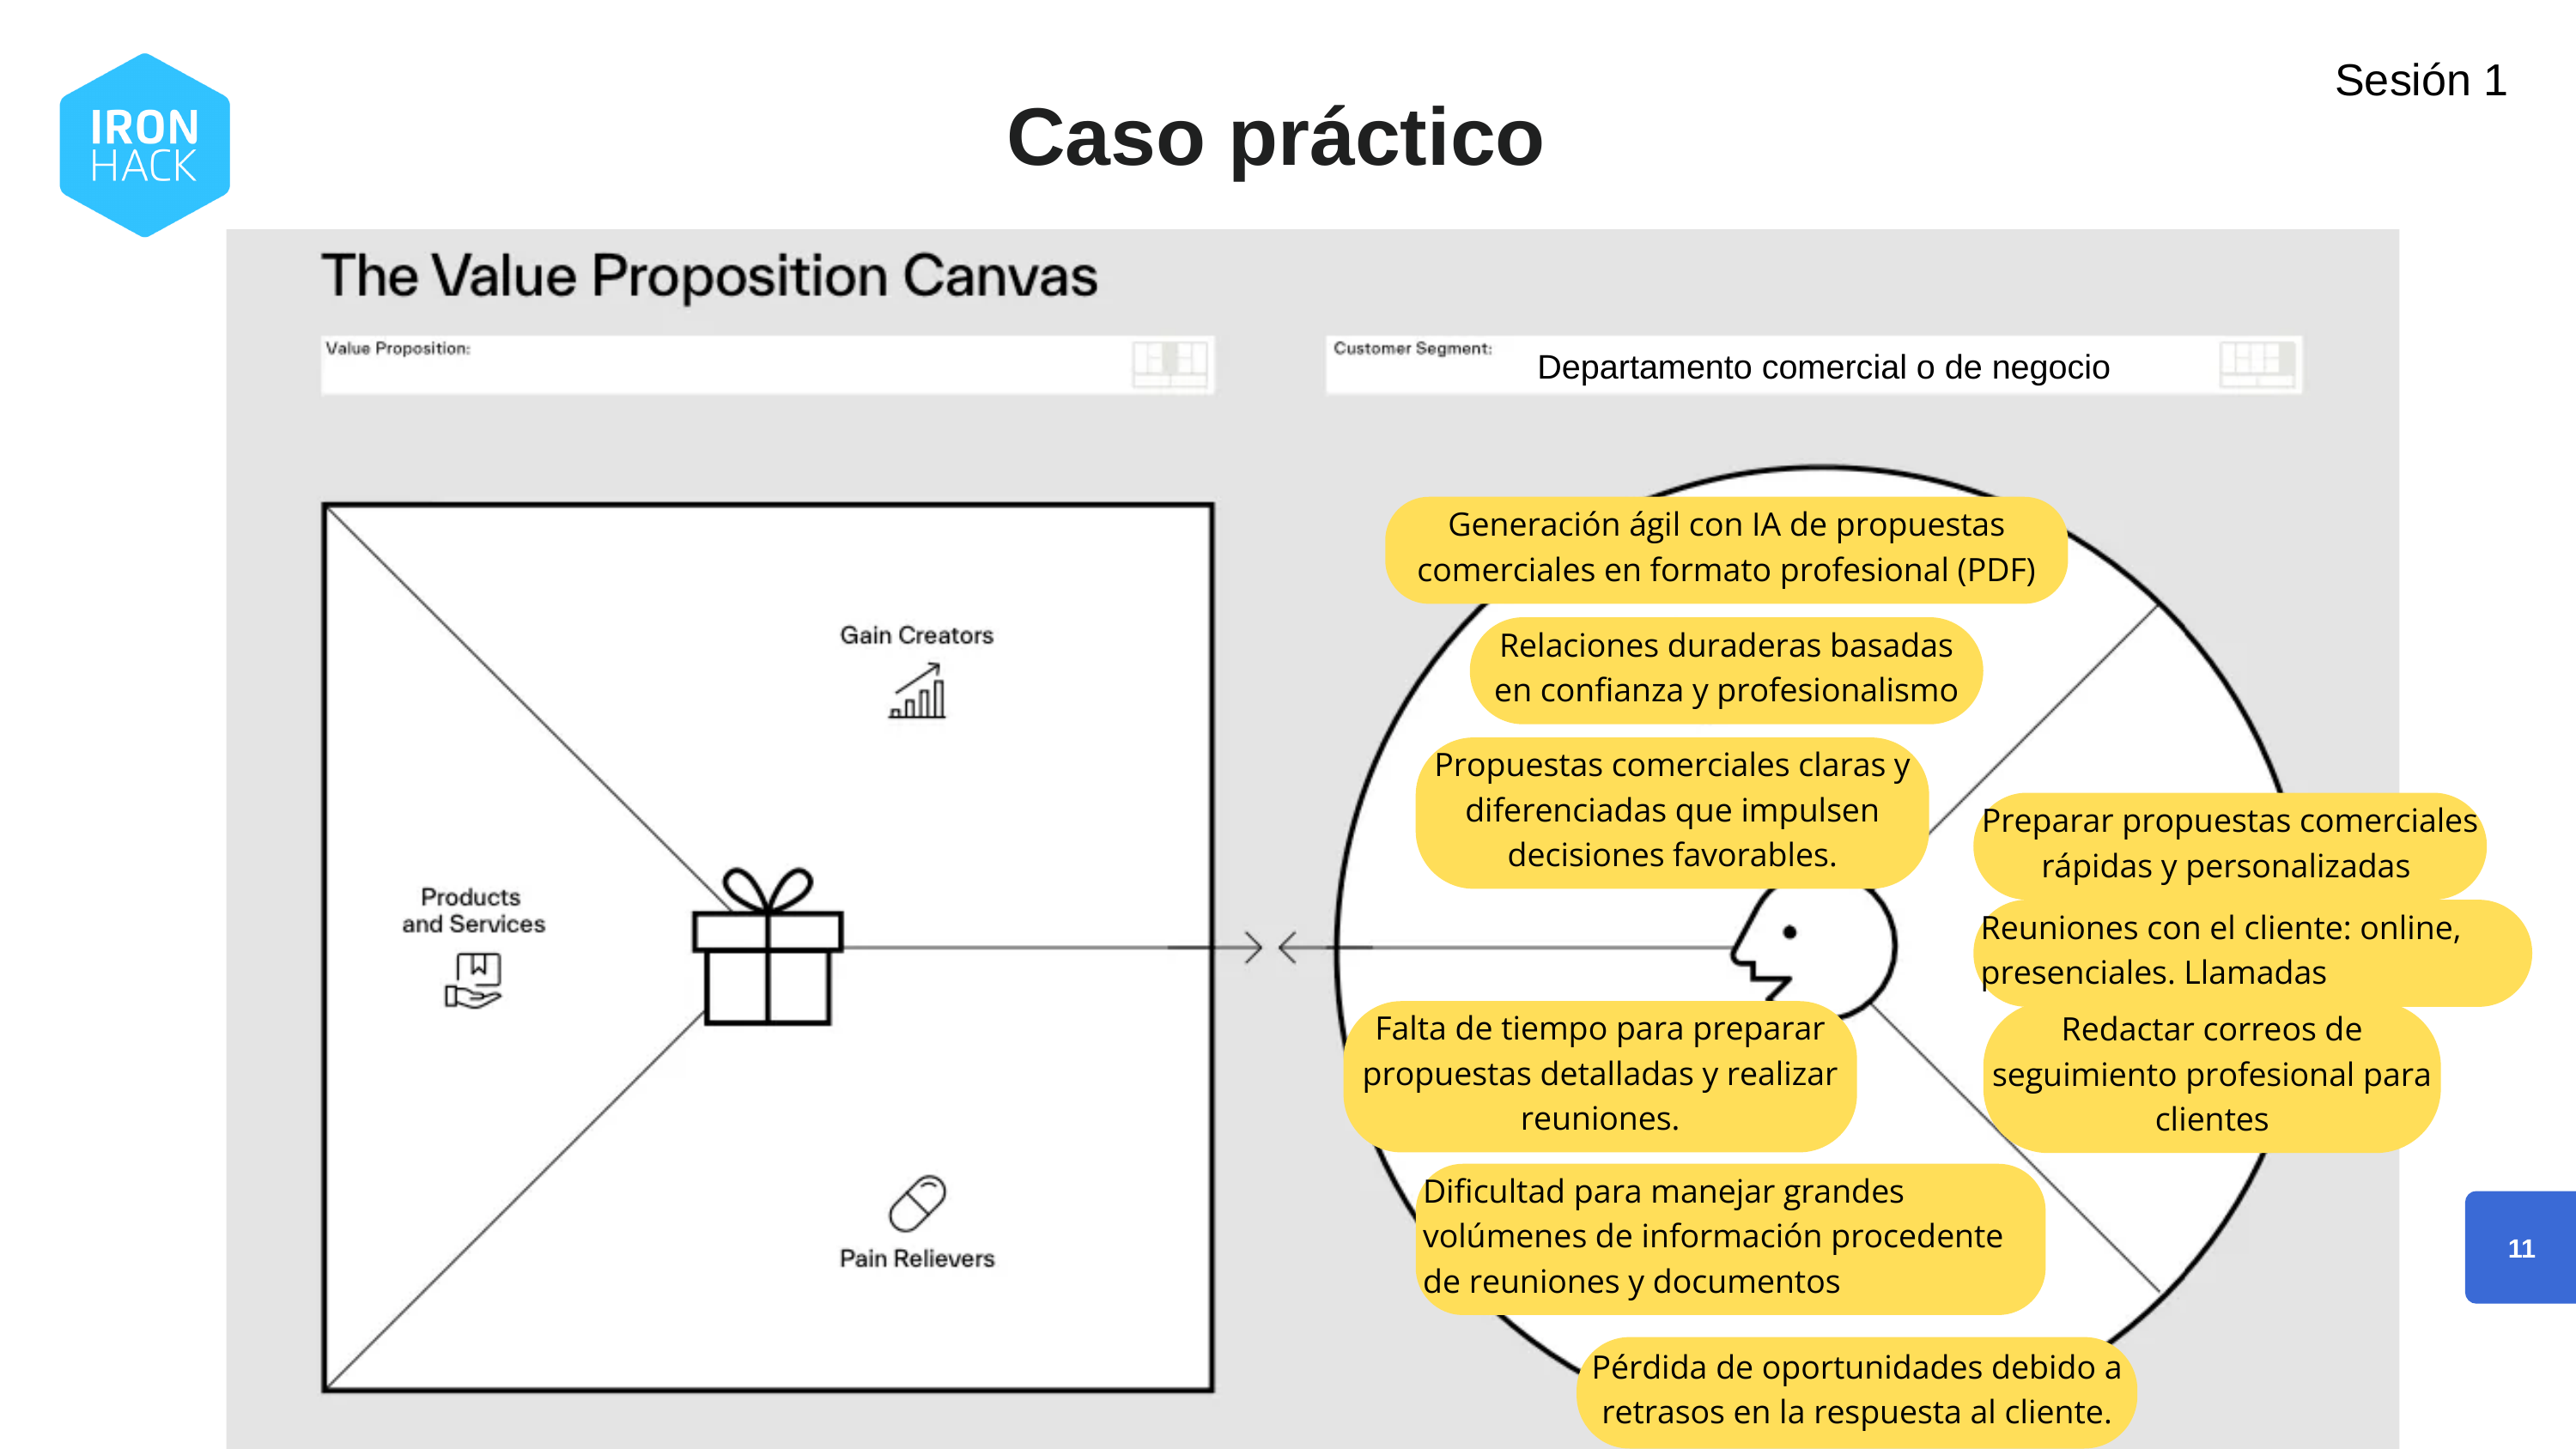

Sesión 1
Caso práctico

Departamento comercial o de negocio

Generación ágil con IA de propuestas comerciales en formato profesional (PDF)​

Relaciones duraderas basadas en confianza y profesionalismo​

Propuestas comerciales claras y diferenciadas que impulsen decisiones favorables​.

Preparar propuestas comerciales rápidas y personalizadas

Reuniones con el cliente: online, presenciales. Llamadas

Falta de tiempo para preparar propuestas detalladas y realizar reuniones​.

Redactar correos de seguimiento profesional para clientes​

Dificultad para manejar grandes volúmenes de información procedente de reuniones y documentos

11

Pérdida de oportunidades debido a retrasos en la respuesta al cliente​.